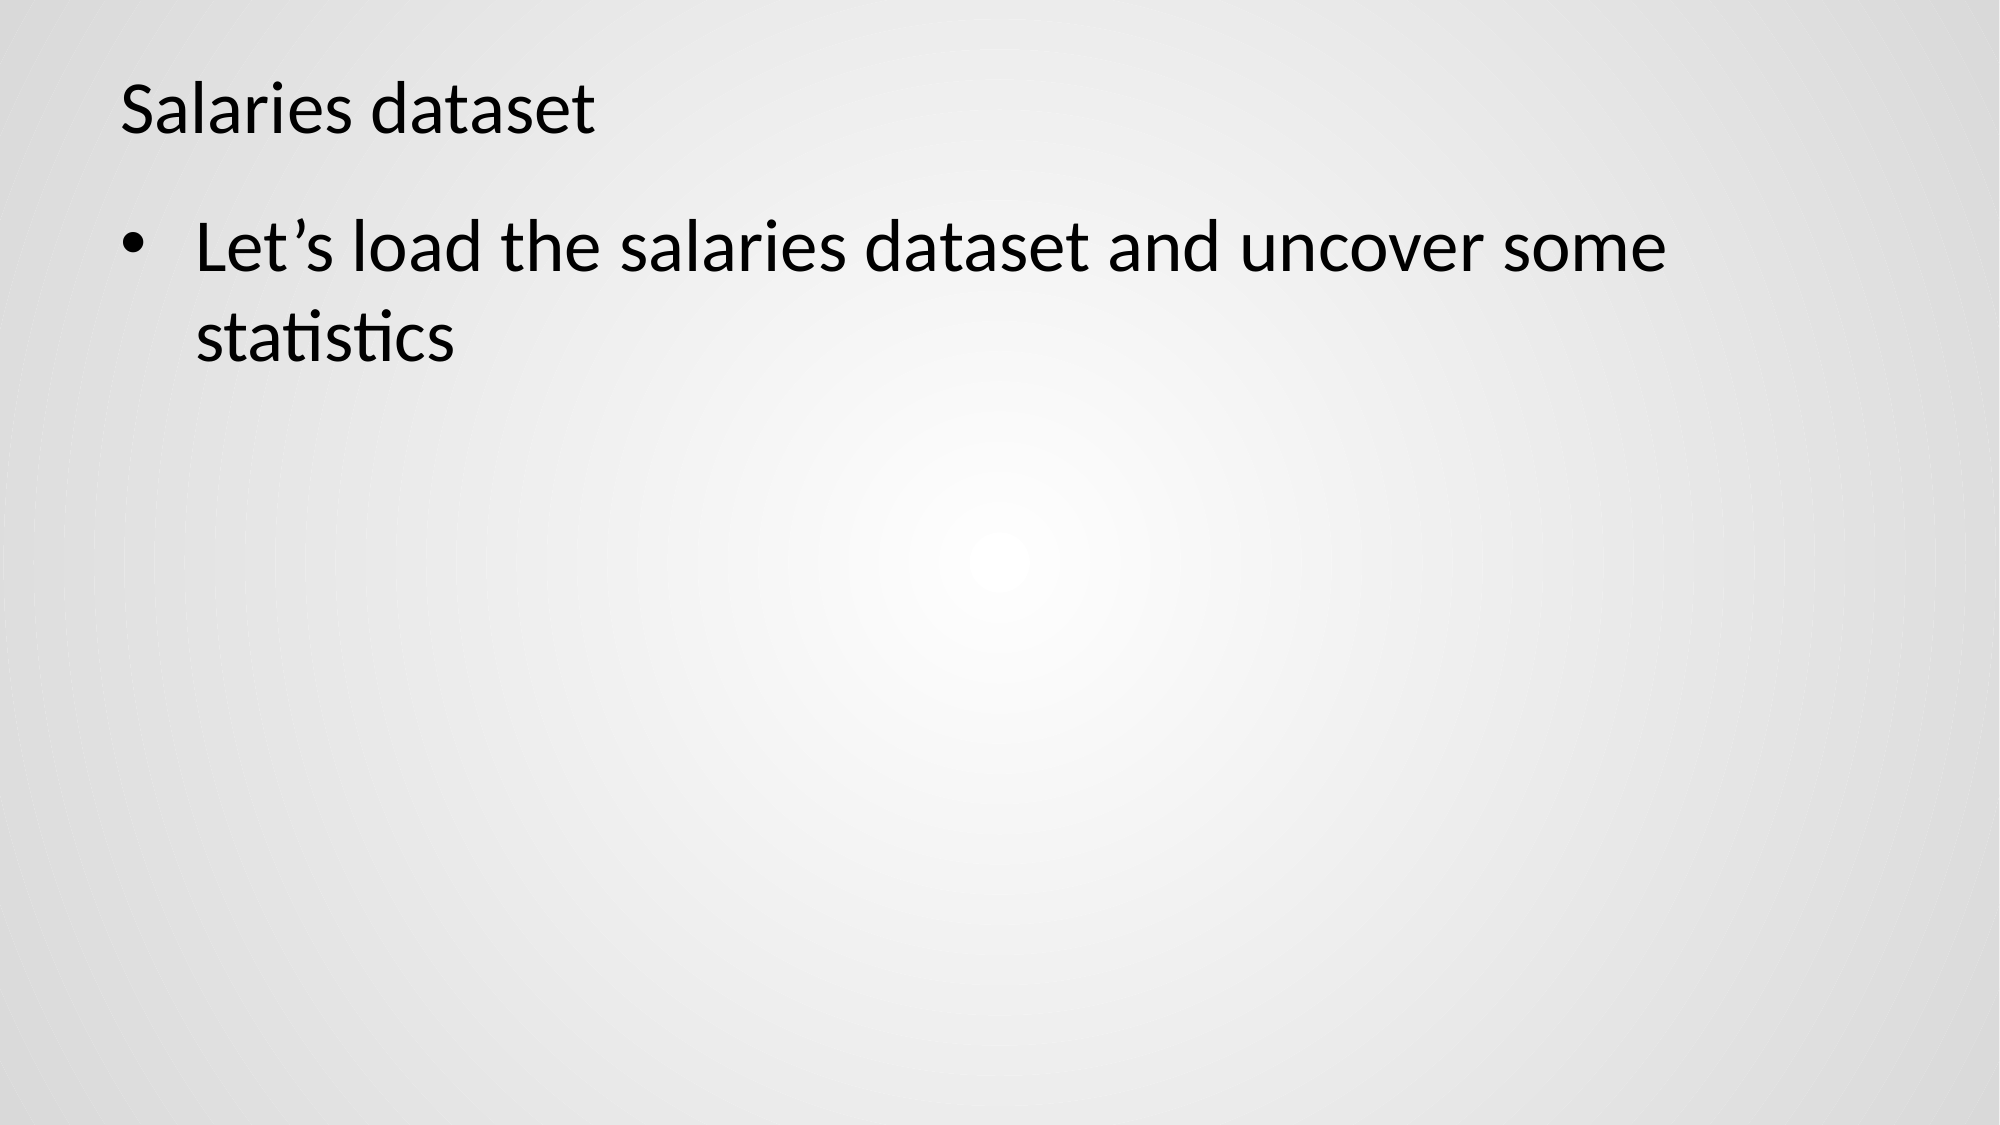

# Salaries dataset
Let’s load the salaries dataset and uncover some statistics